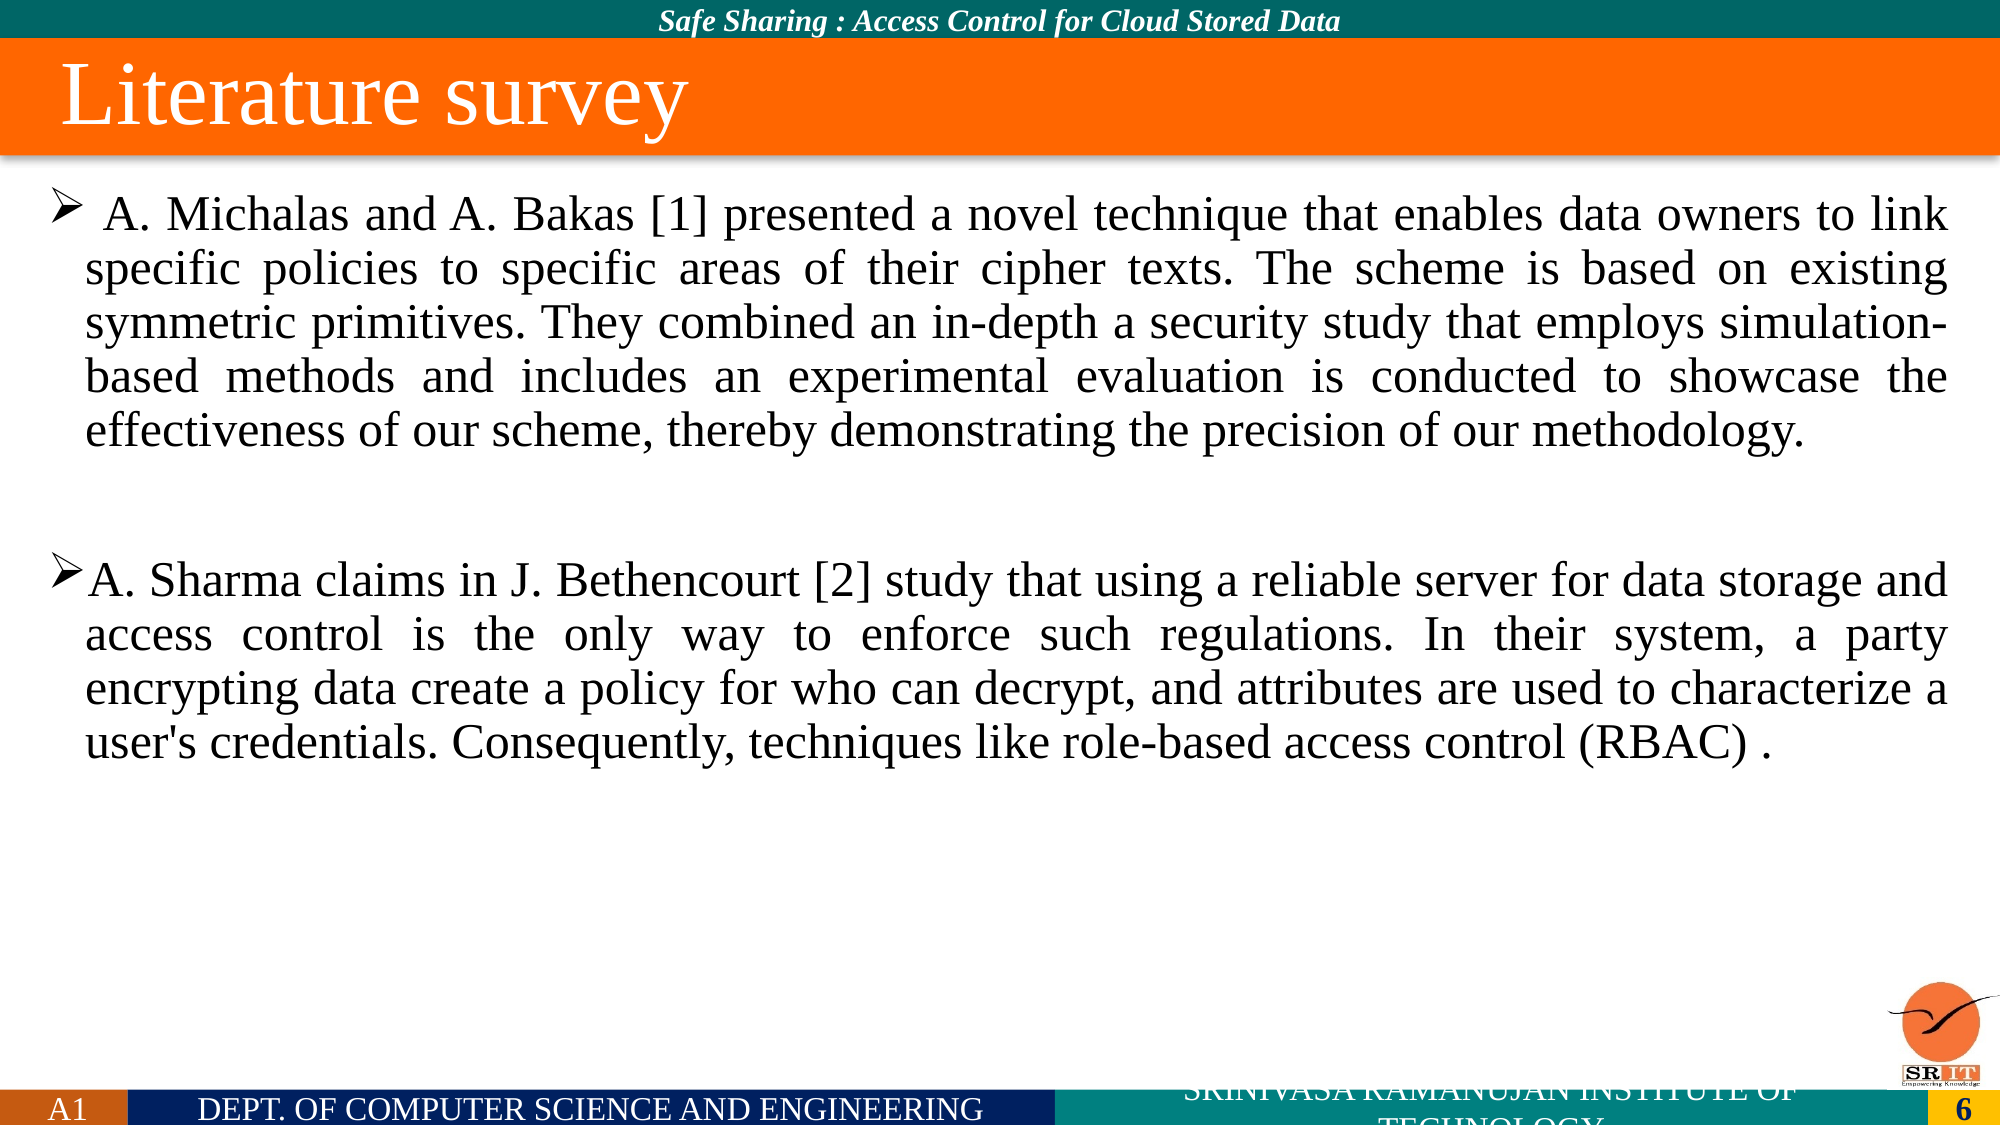

# Literature survey
 A. Michalas and A. Bakas [1] presented a novel technique that enables data owners to link specific policies to specific areas of their cipher texts. The scheme is based on existing symmetric primitives. They combined an in-depth a security study that employs simulation-based methods and includes an experimental evaluation is conducted to showcase the effectiveness of our scheme, thereby demonstrating the precision of our methodology.

A. Sharma claims in J. Bethencourt [2] study that using a reliable server for data storage and access control is the only way to enforce such regulations. In their system, a party encrypting data create a policy for who can decrypt, and attributes are used to characterize a user's credentials. Consequently, techniques like role-based access control (RBAC) .